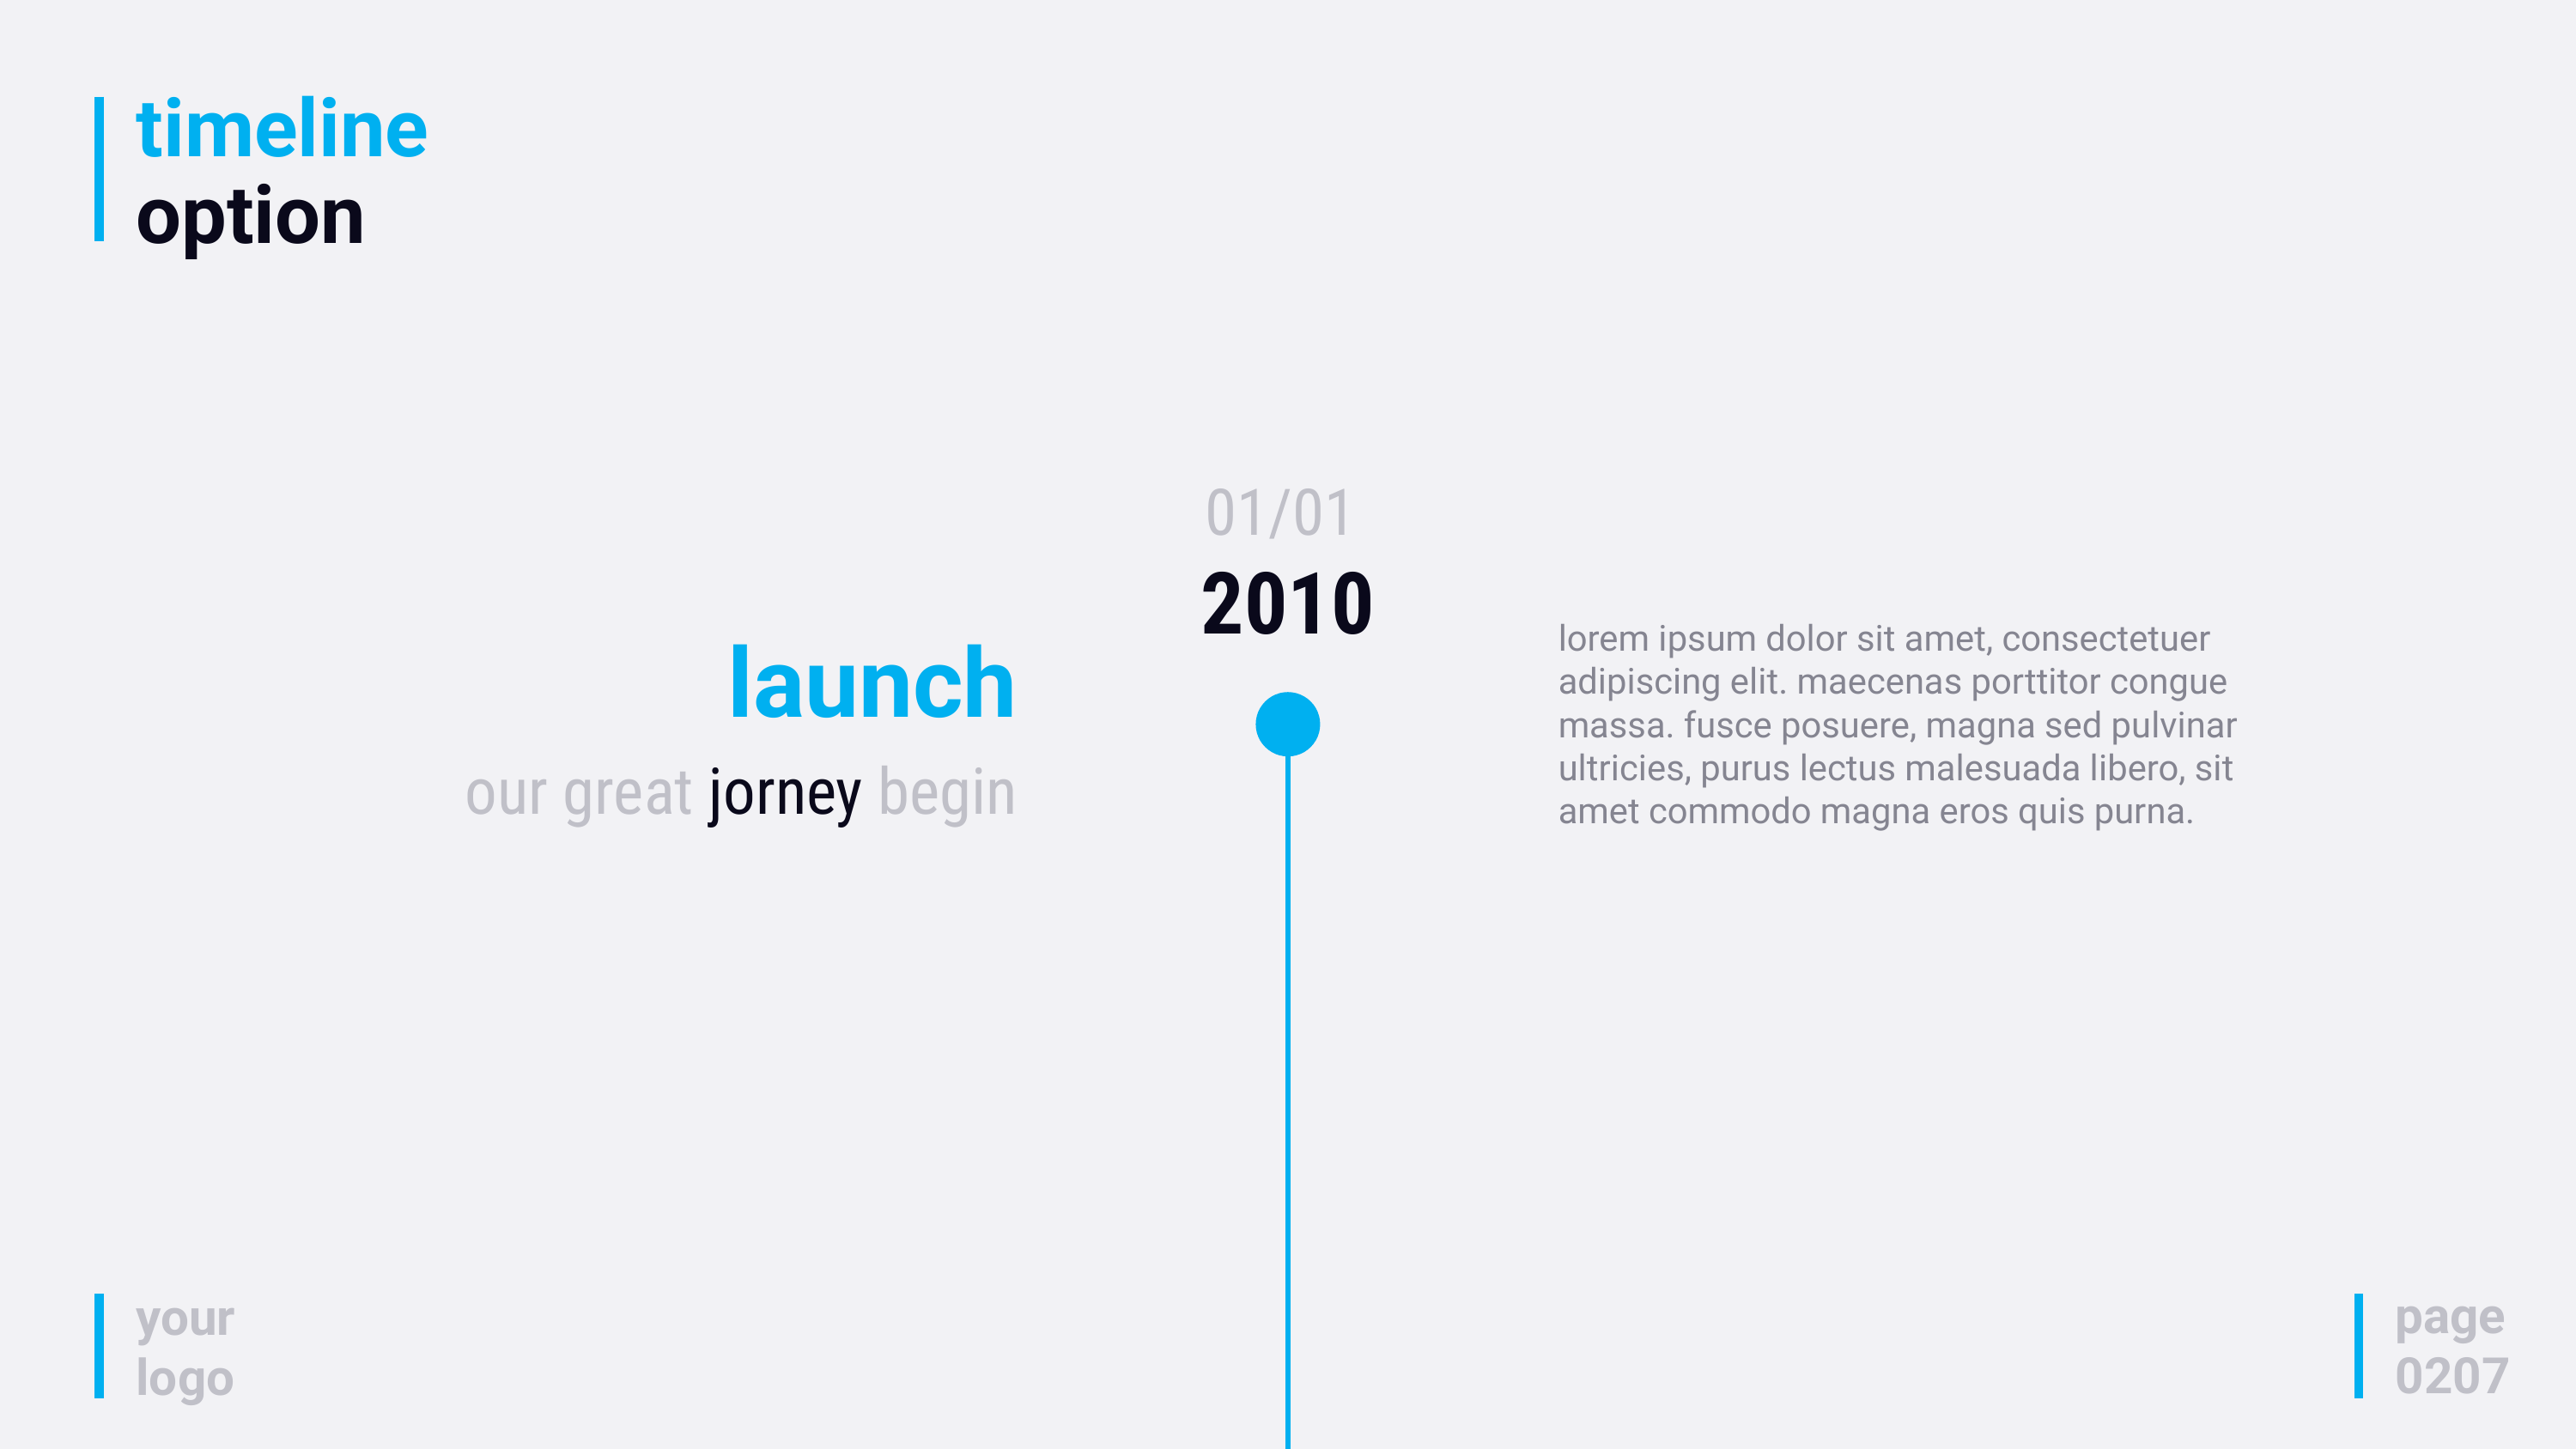

# timeline option
01/01
2010
lorem ipsum dolor sit amet, consectetuer adipiscing elit. maecenas porttitor congue massa. fusce posuere, magna sed pulvinar ultricies, purus lectus malesuada libero, sit amet commodo magna eros quis purna.
launch
our great jorney begin

page
0207